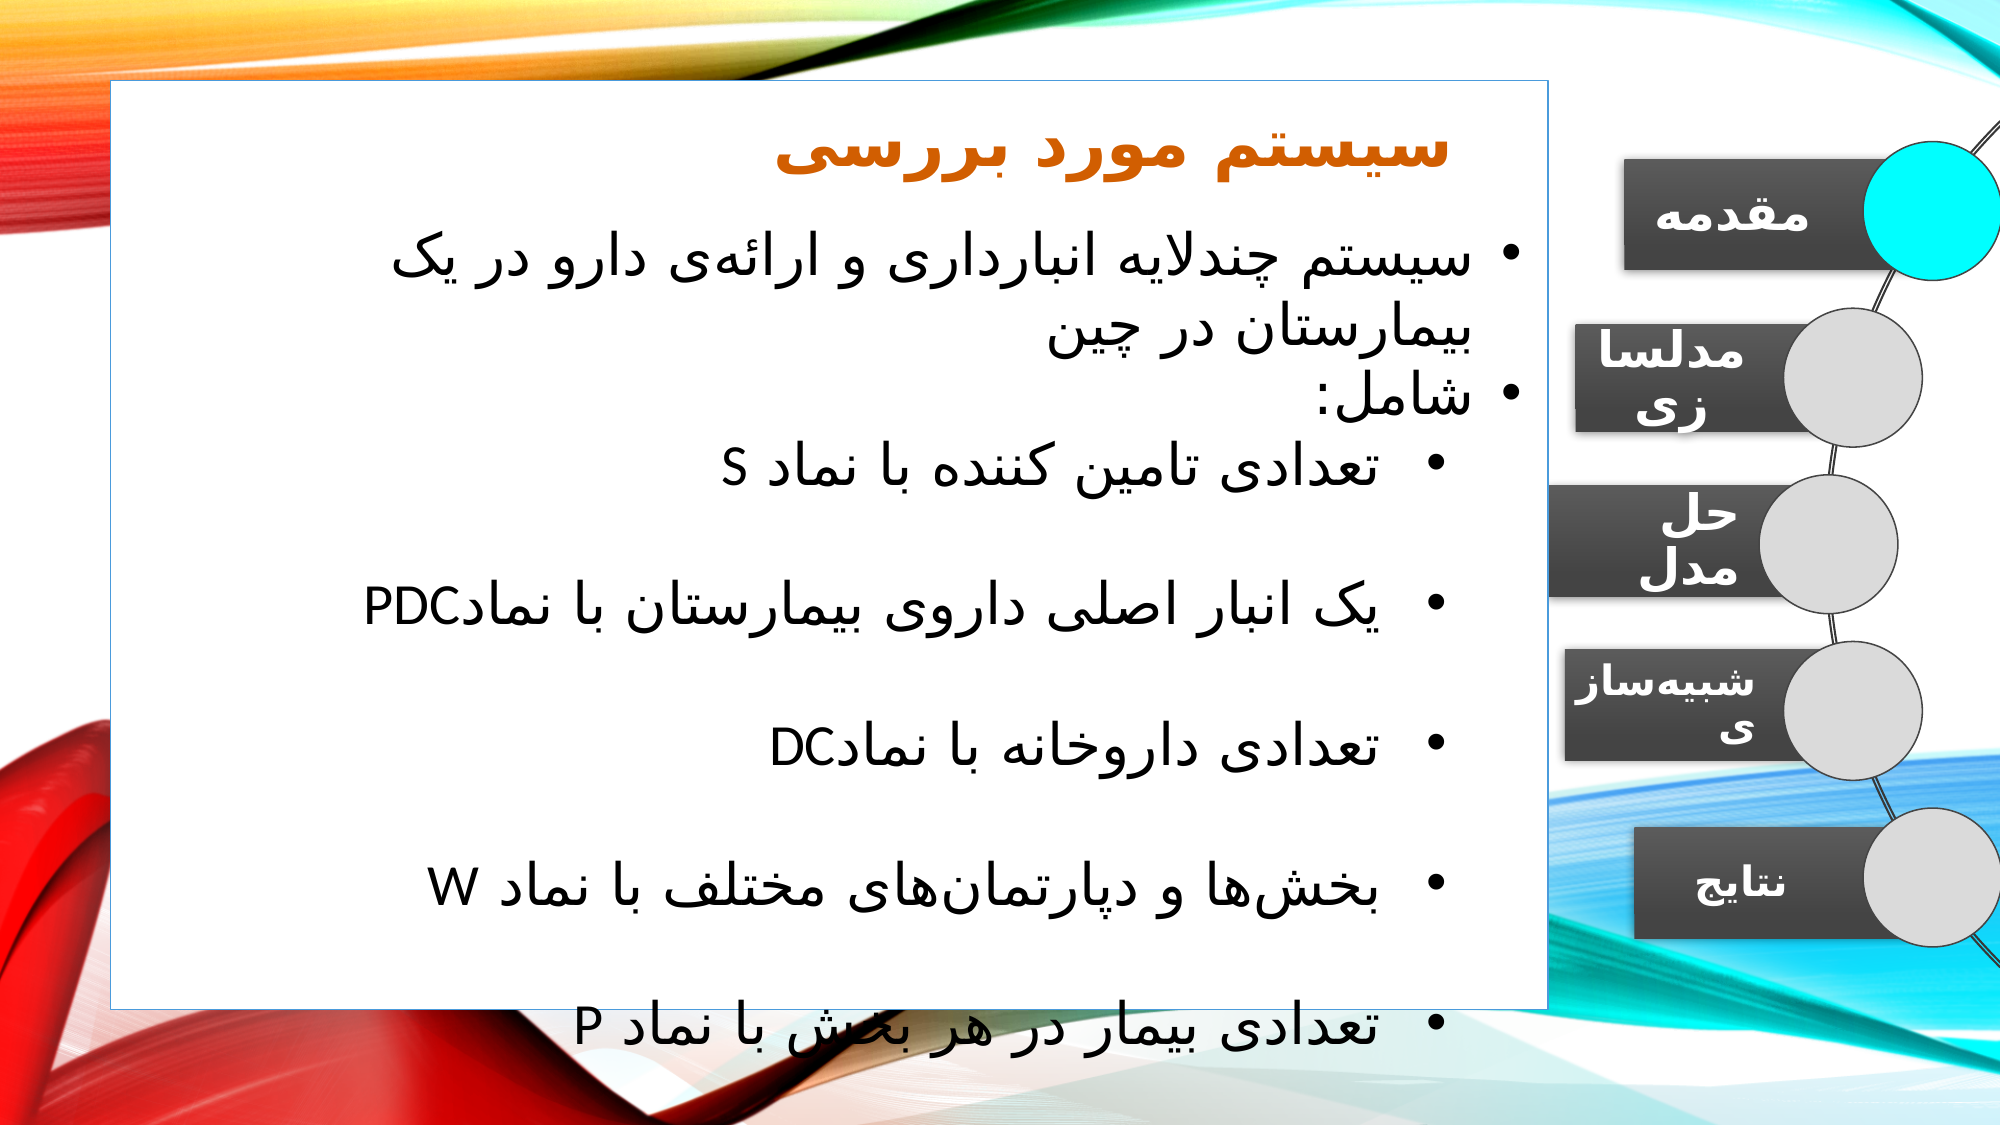

سیستم مورد بررسی
مقدمه
مدلسازی
حل مدل
شبیه‌سازی
نتایج
سیستم چندلایه انبارداری و ارائه‌ی دارو در یک بیمارستان در چین
شامل:
 تعدادی تامین کننده با نماد S

 یک انبار اصلی داروی بیمارستان با نمادPDC

 تعدادی داروخانه با نمادDC

 بخش‌ها و دپارتمان‌های مختلف با نماد W

 تعدادی بیمار در هر بخش با نماد P